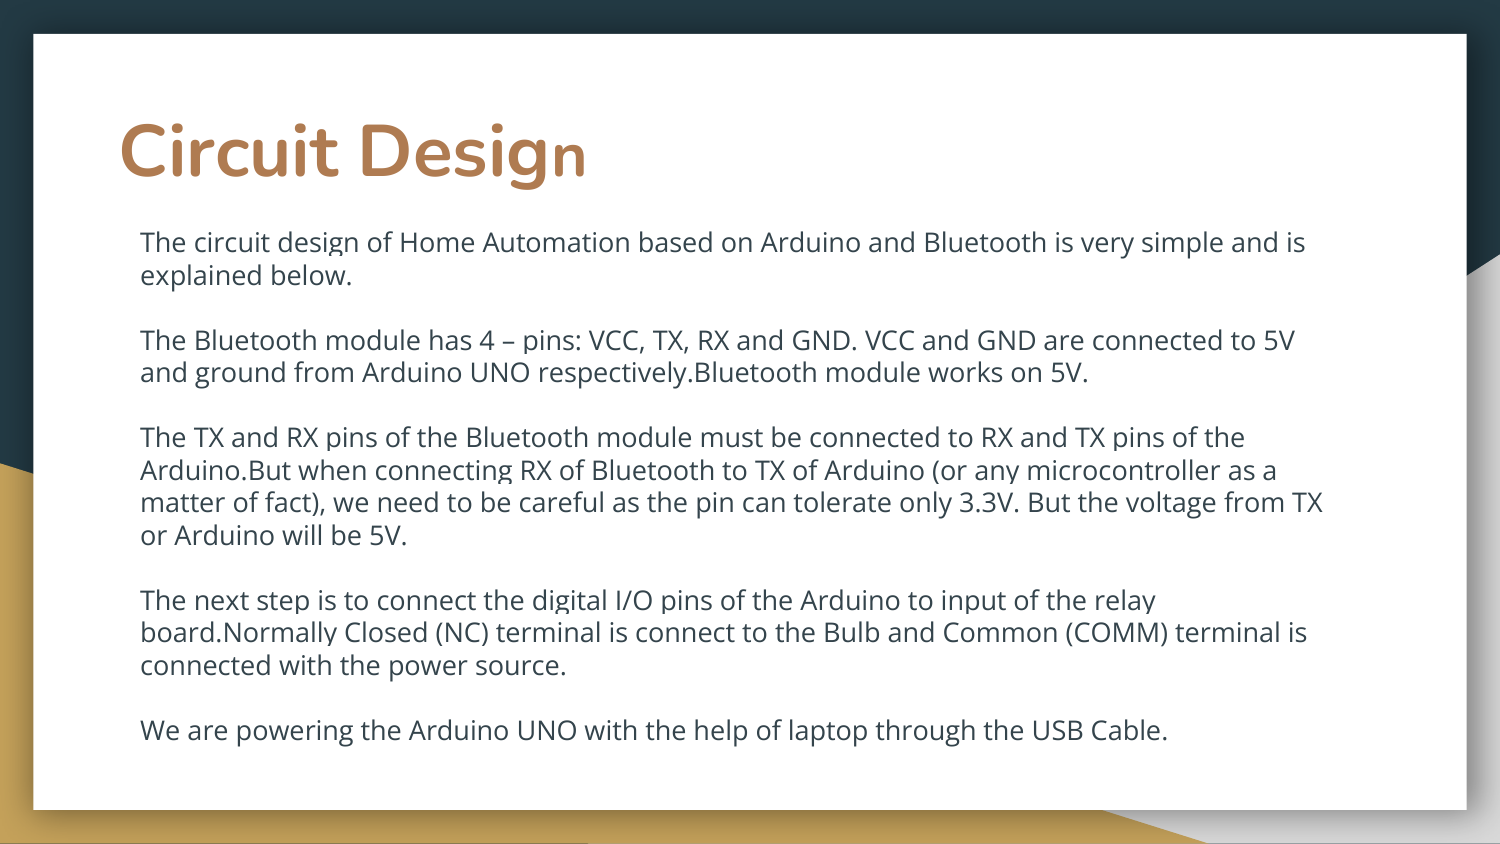

Circuit Design
The circuit design of Home Automation based on Arduino and Bluetooth is very simple and is explained below.

The Bluetooth module has 4 – pins: VCC, TX, RX and GND. VCC and GND are connected to 5V and ground from Arduino UNO respectively.Bluetooth module works on 5V.

The TX and RX pins of the Bluetooth module must be connected to RX and TX pins of the Arduino.But when connecting RX of Bluetooth to TX of Arduino (or any microcontroller as a matter of fact), we need to be careful as the pin can tolerate only 3.3V. But the voltage from TX or Arduino will be 5V.

The next step is to connect the digital I/O pins of the Arduino to input of the relay board.Normally Closed (NC) terminal is connect to the Bulb and Common (COMM) terminal is connected with the power source.

We are powering the Arduino UNO with the help of laptop through the USB Cable.